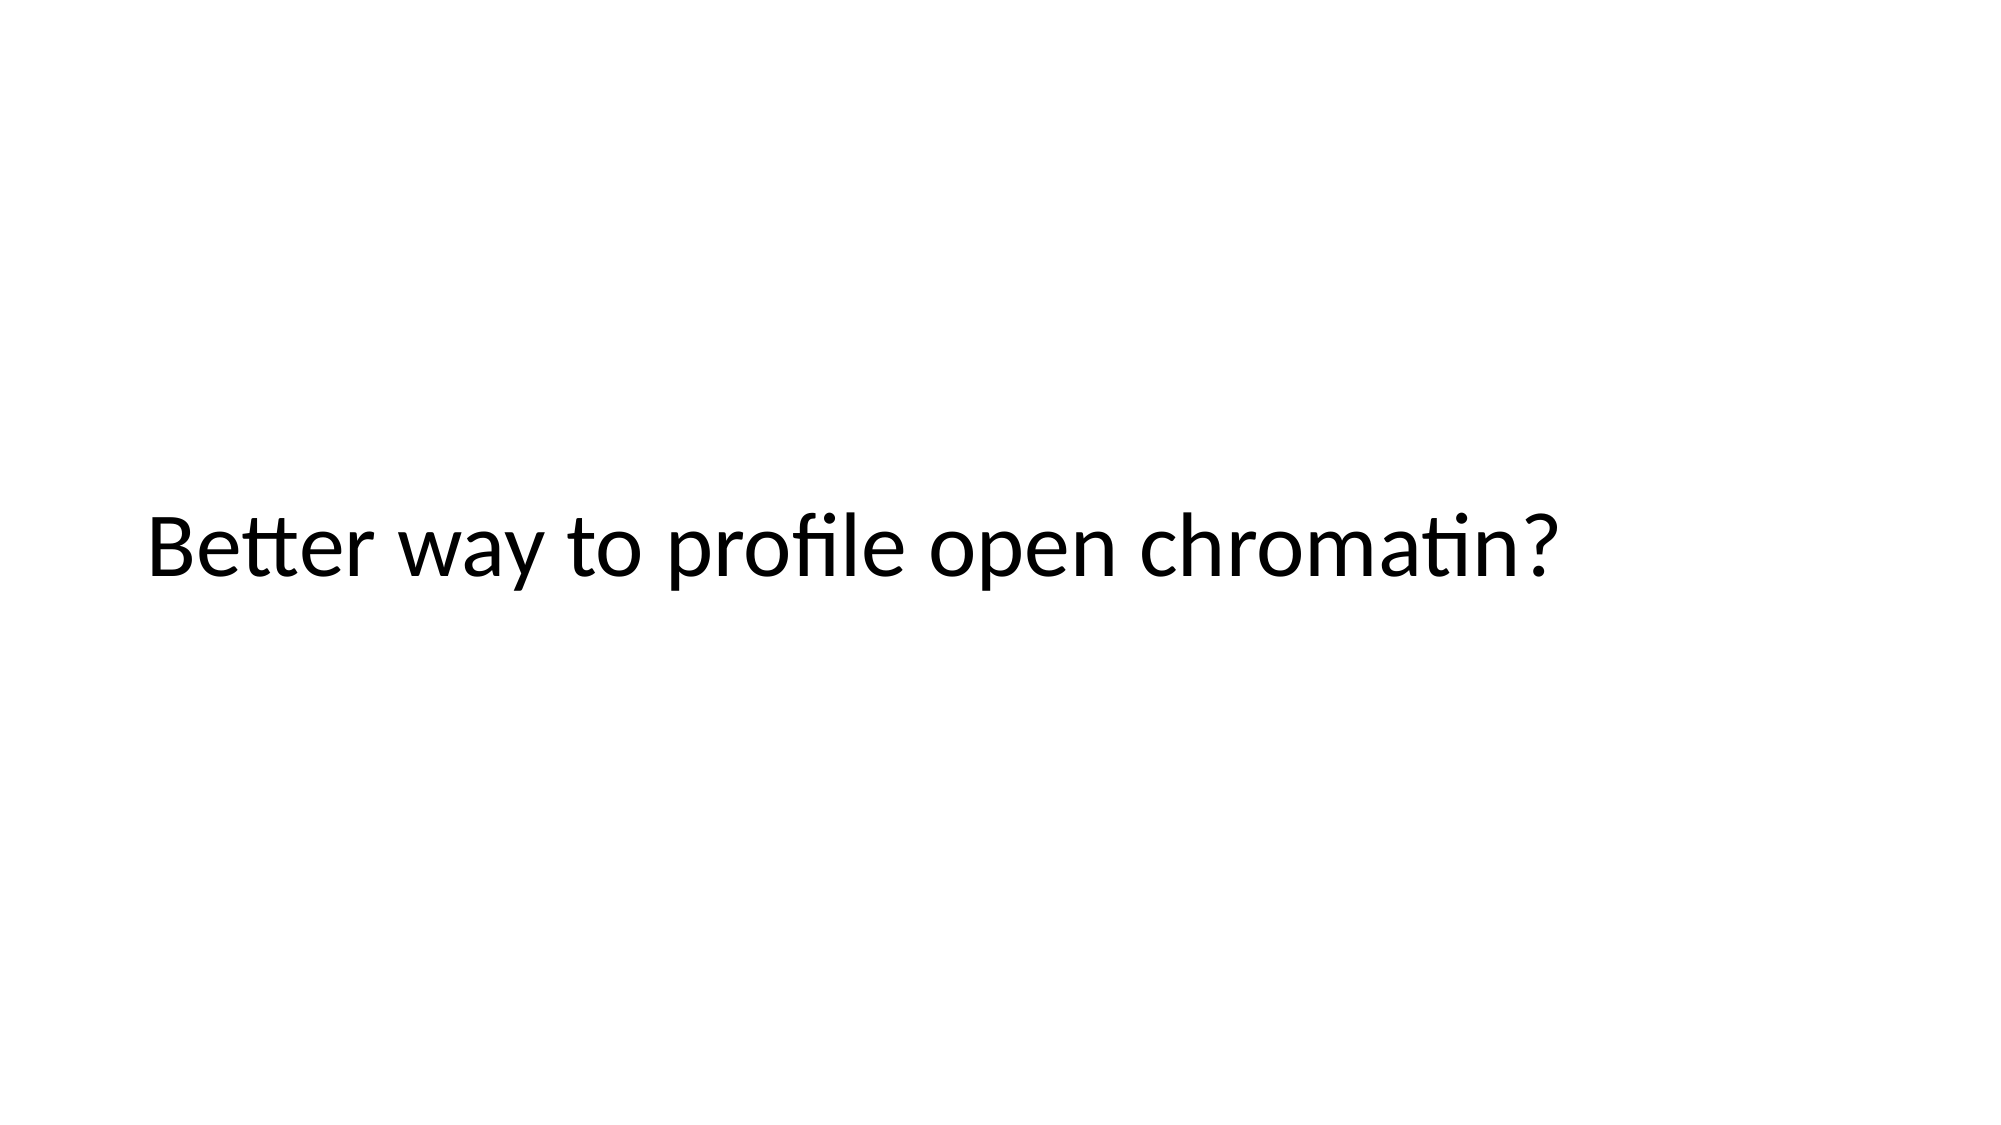

# Better way to profile open chromatin?